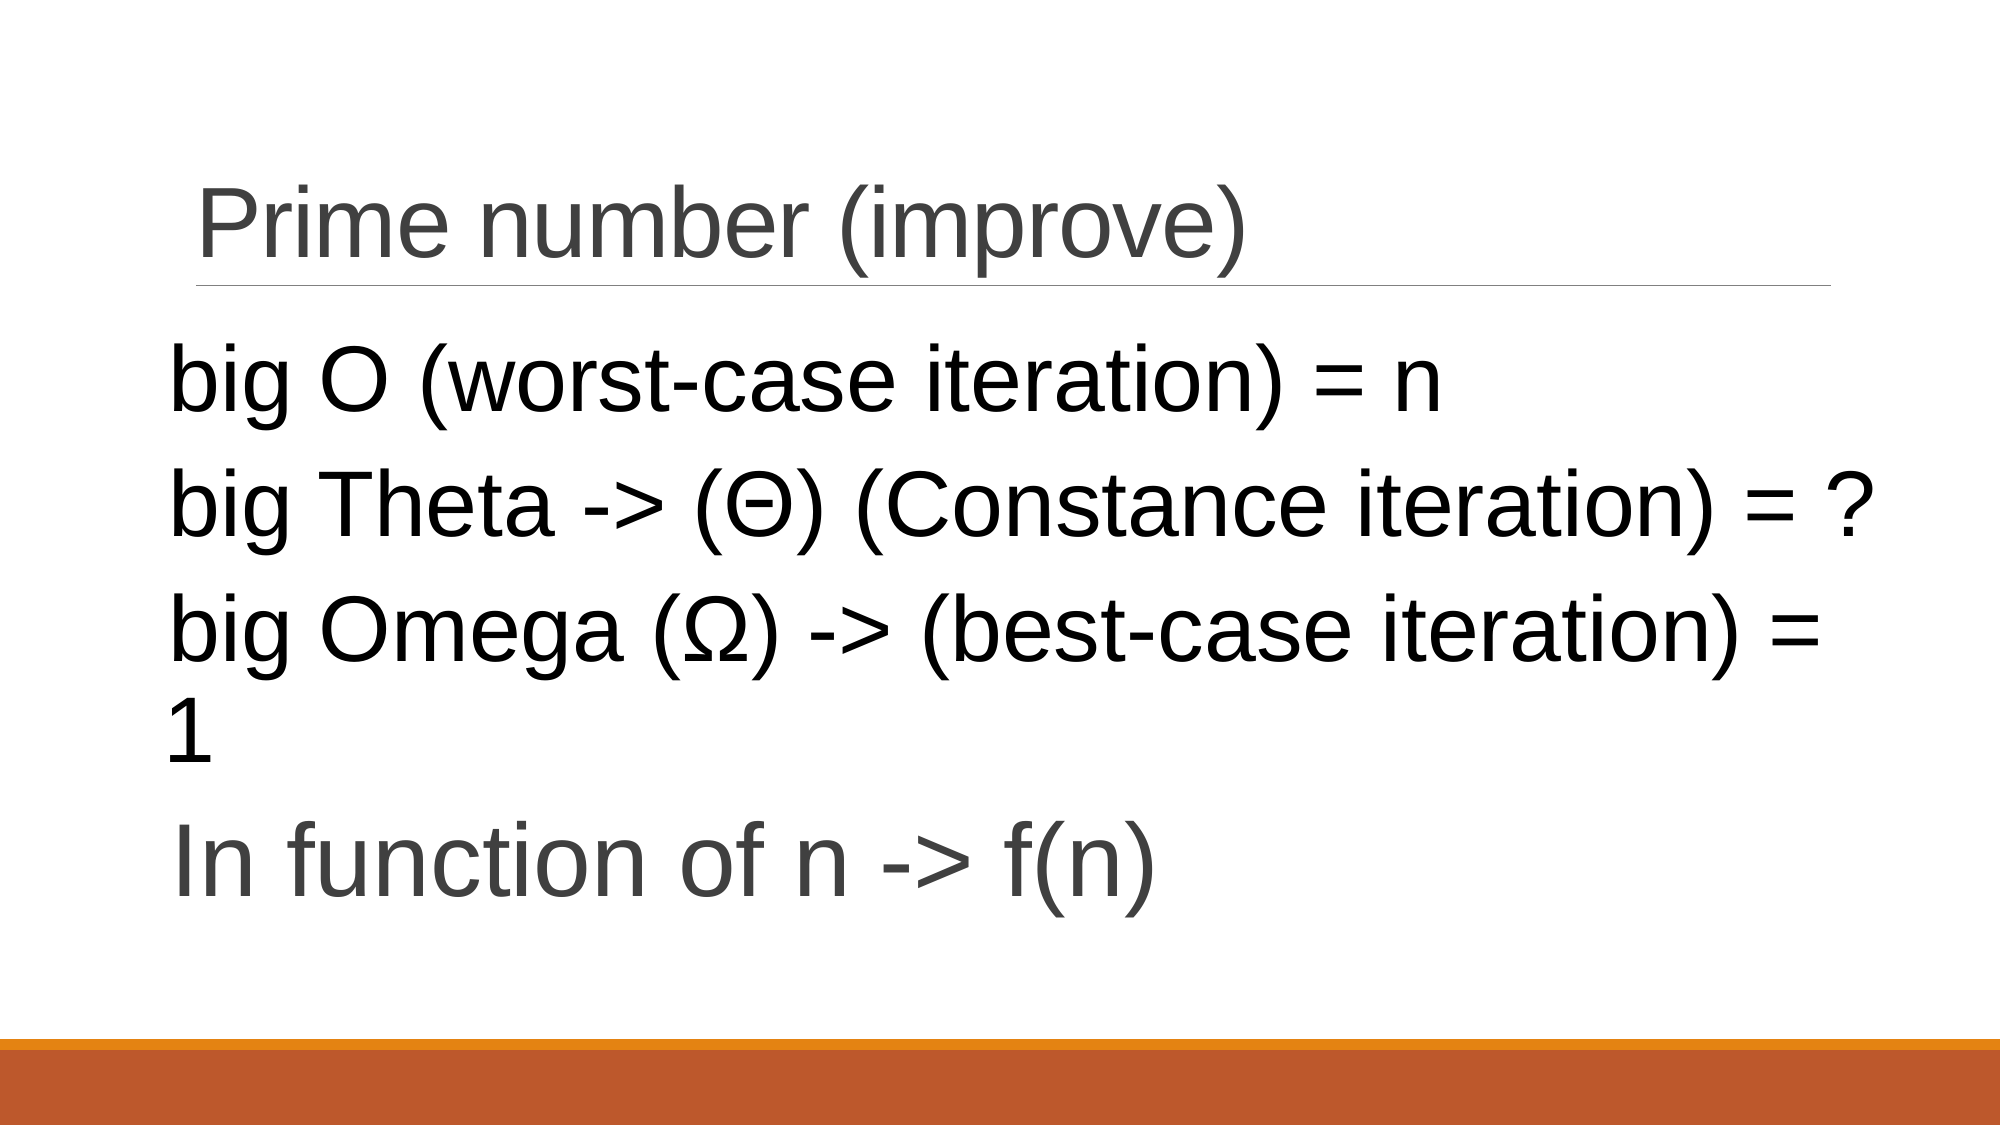

# Prime number (improve)
big O (worst-case iteration) = n
big Theta -> (Θ) (Constance iteration) = ?
big Omega (Ω) -> (best-case iteration) = 1
In function of n -> f(n)